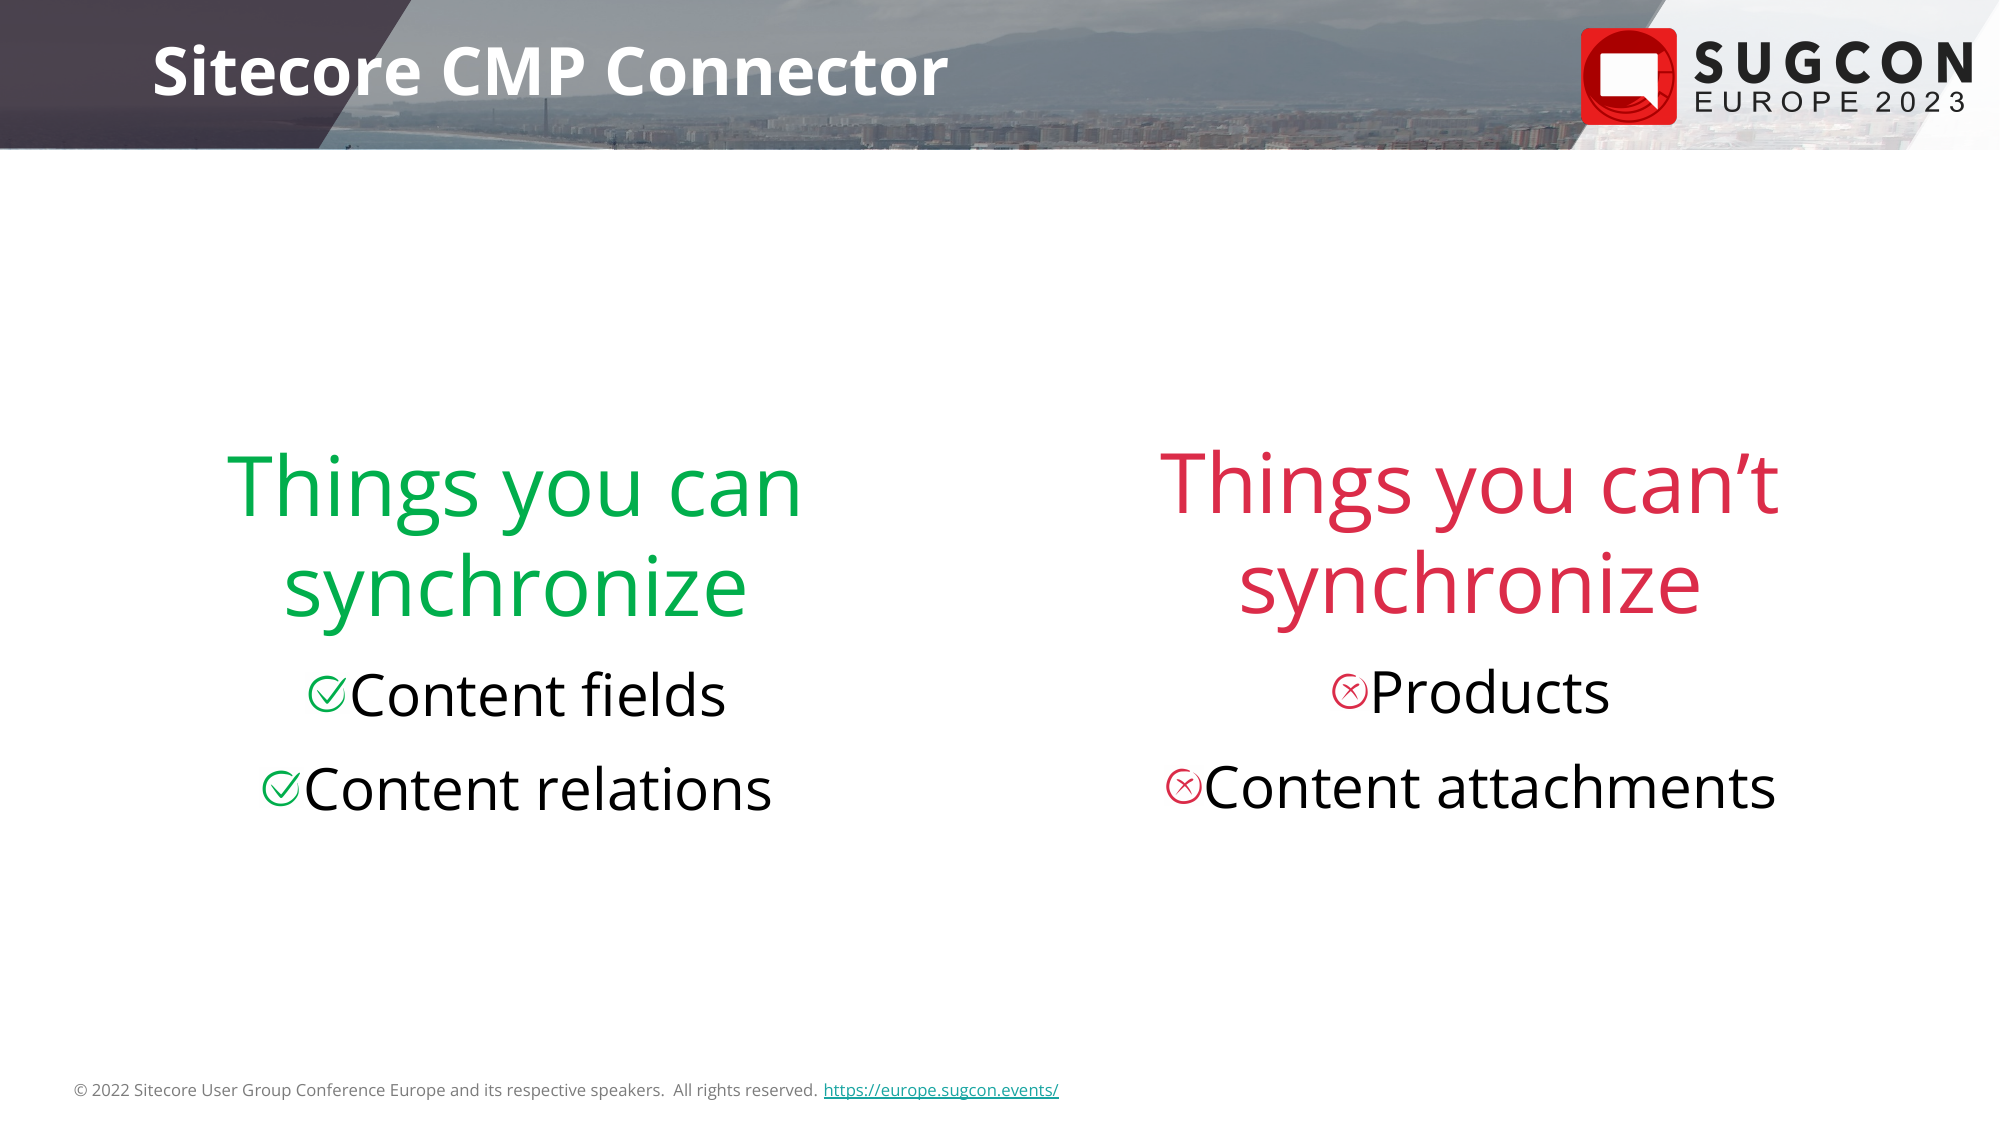

# Sitecore CMP Connector
Things you can synchronize
Content fields
Content relations
Things you can’t synchronize
Products
Content attachments